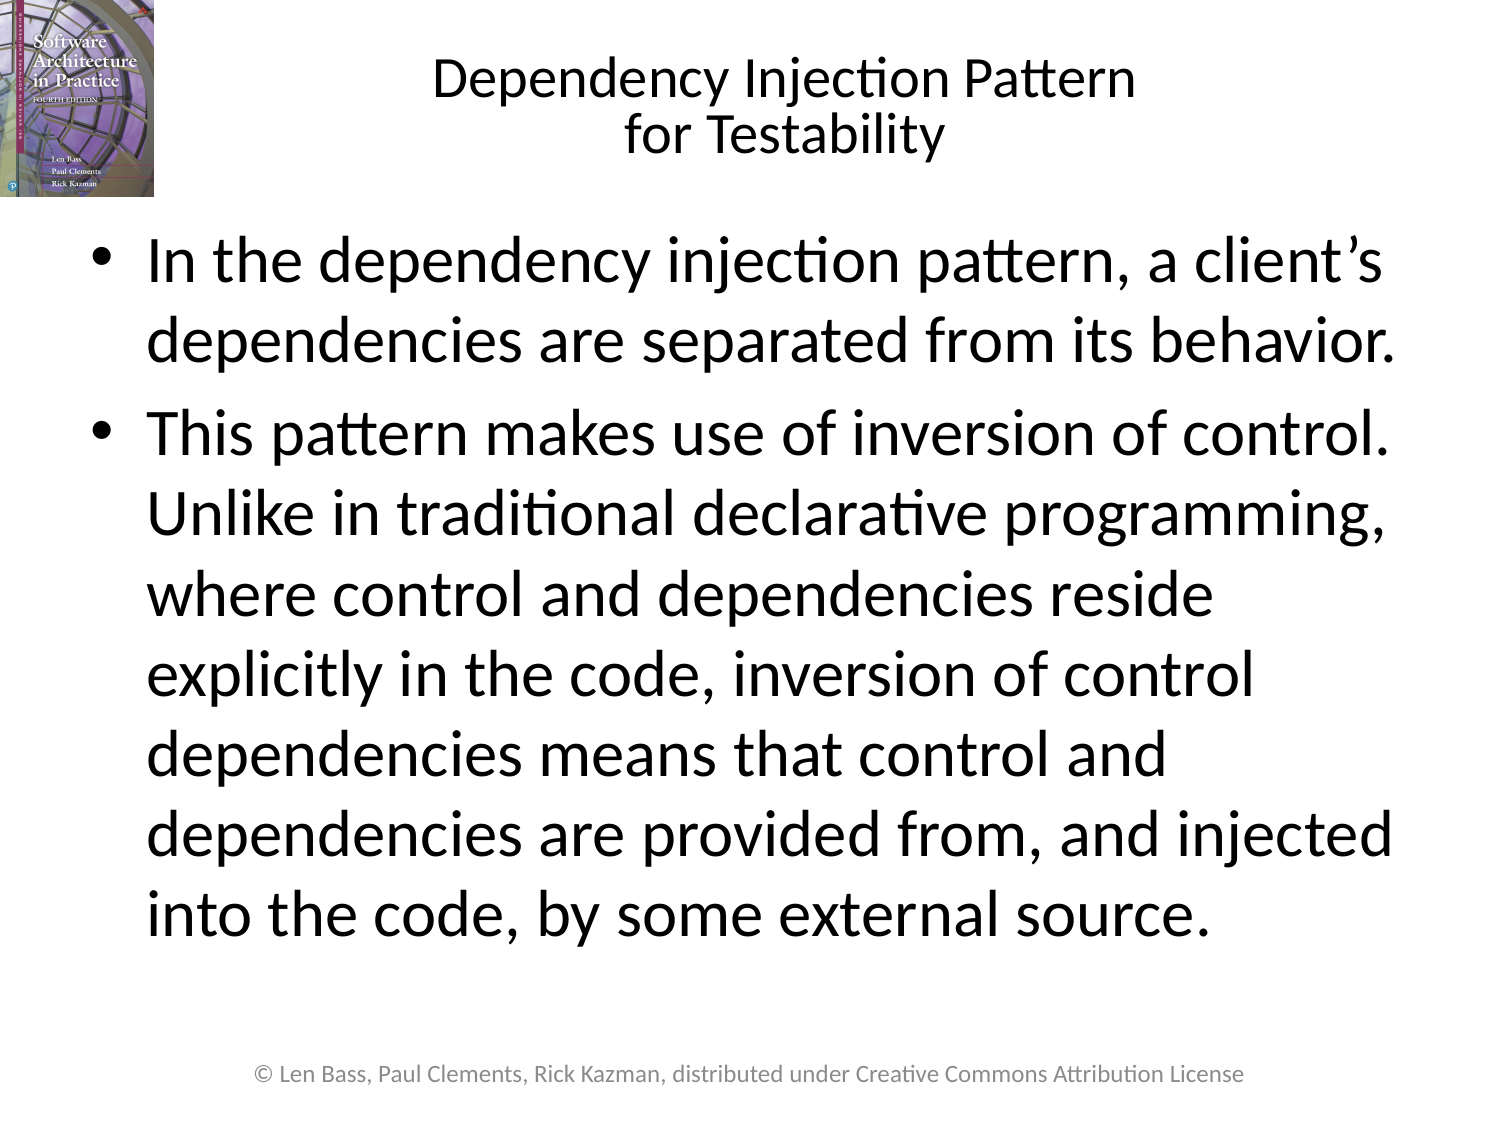

# Dependency Injection Pattern for Testability
In the dependency injection pattern, a client’s dependencies are separated from its behavior.
This pattern makes use of inversion of control. Unlike in traditional declarative programming, where control and dependencies reside explicitly in the code, inversion of control dependencies means that control and dependencies are provided from, and injected into the code, by some external source.
© Len Bass, Paul Clements, Rick Kazman, distributed under Creative Commons Attribution License